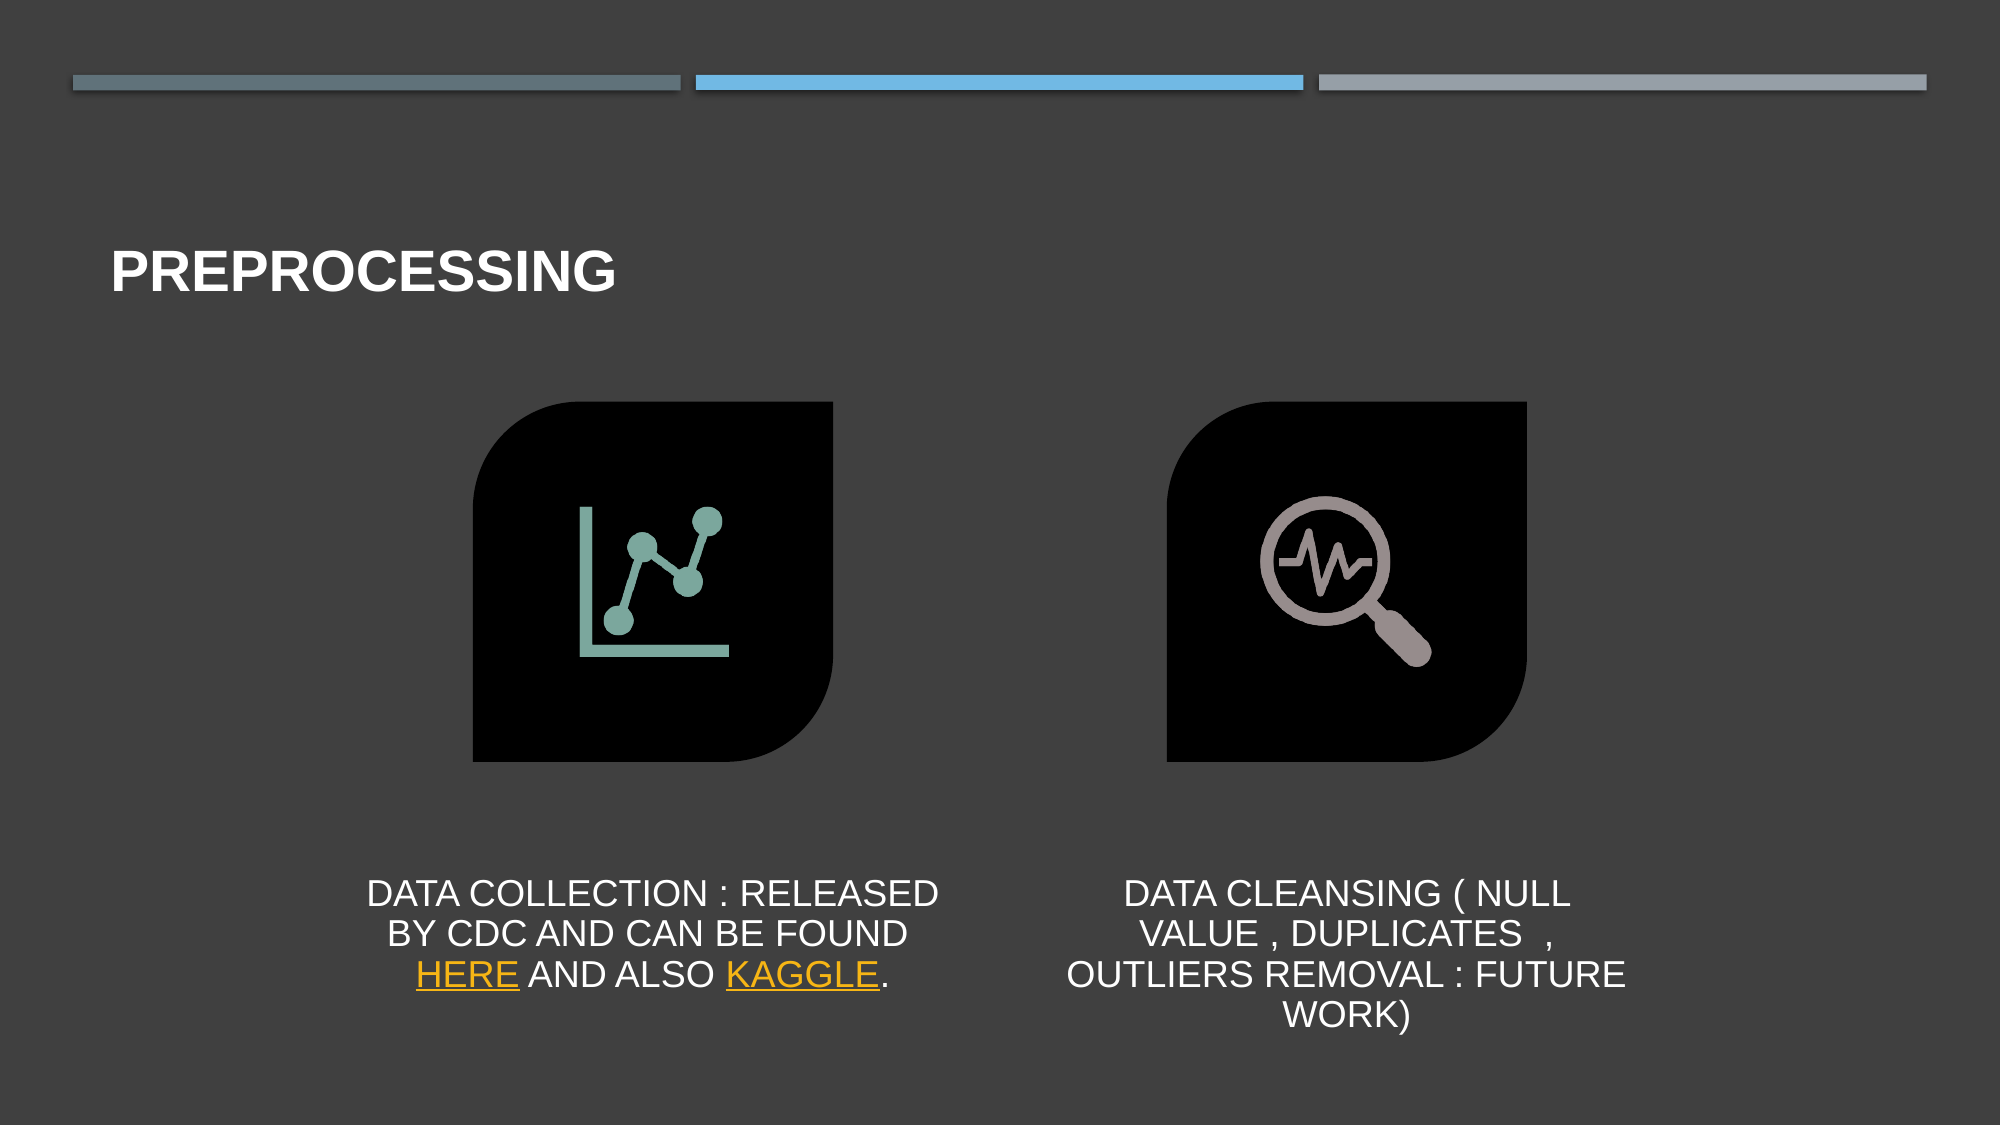

# Preprocessing
Data Collection : Released by CDC and can be found here and also Kaggle.
Data Cleansing ( Null value , Duplicates  , Outliers removal : Future Work)